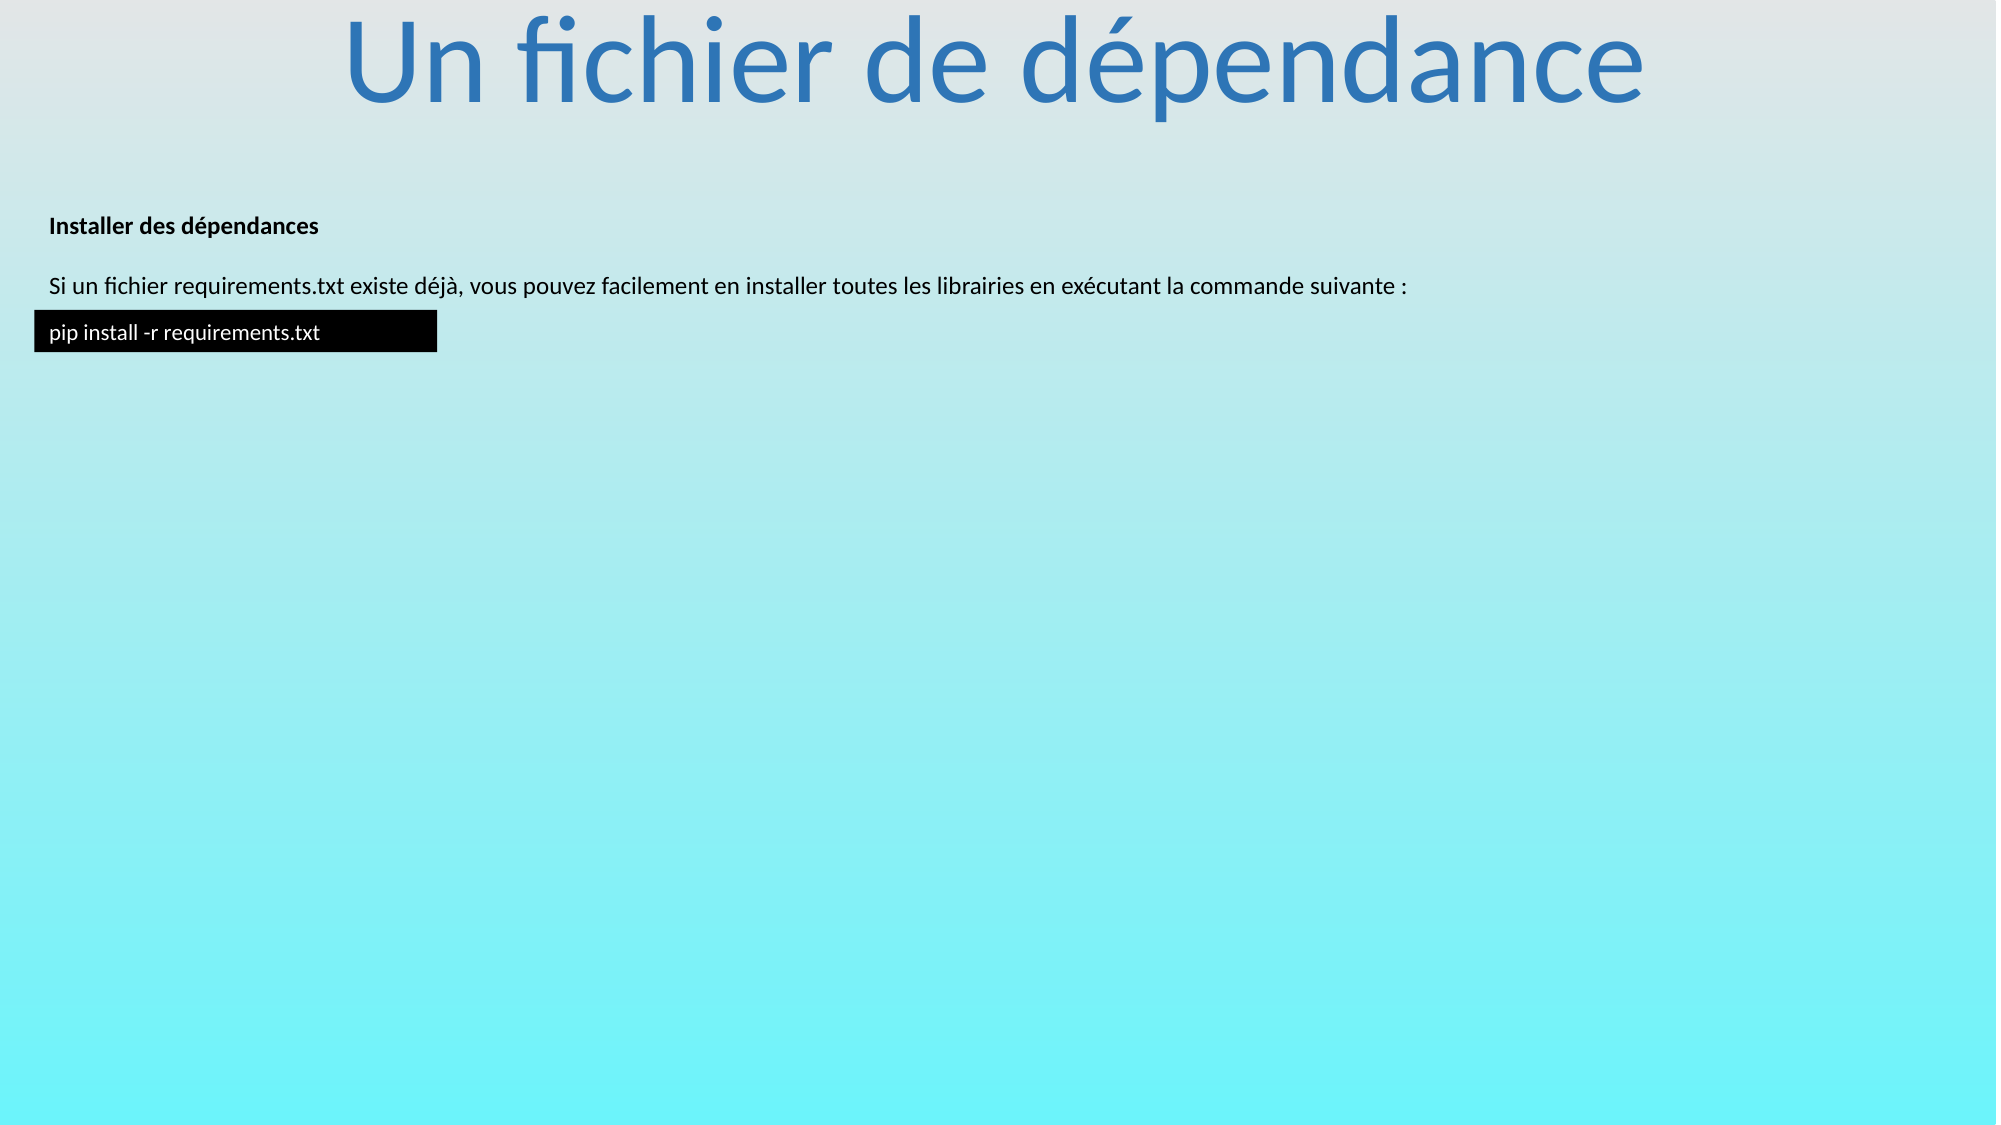

# Un fichier de dépendance

Installer des dépendances

Si un fichier requirements.txt existe déjà, vous pouvez facilement en installer toutes les librairies en exécutant la commande suivante :
pip install -r requirements.txt

748